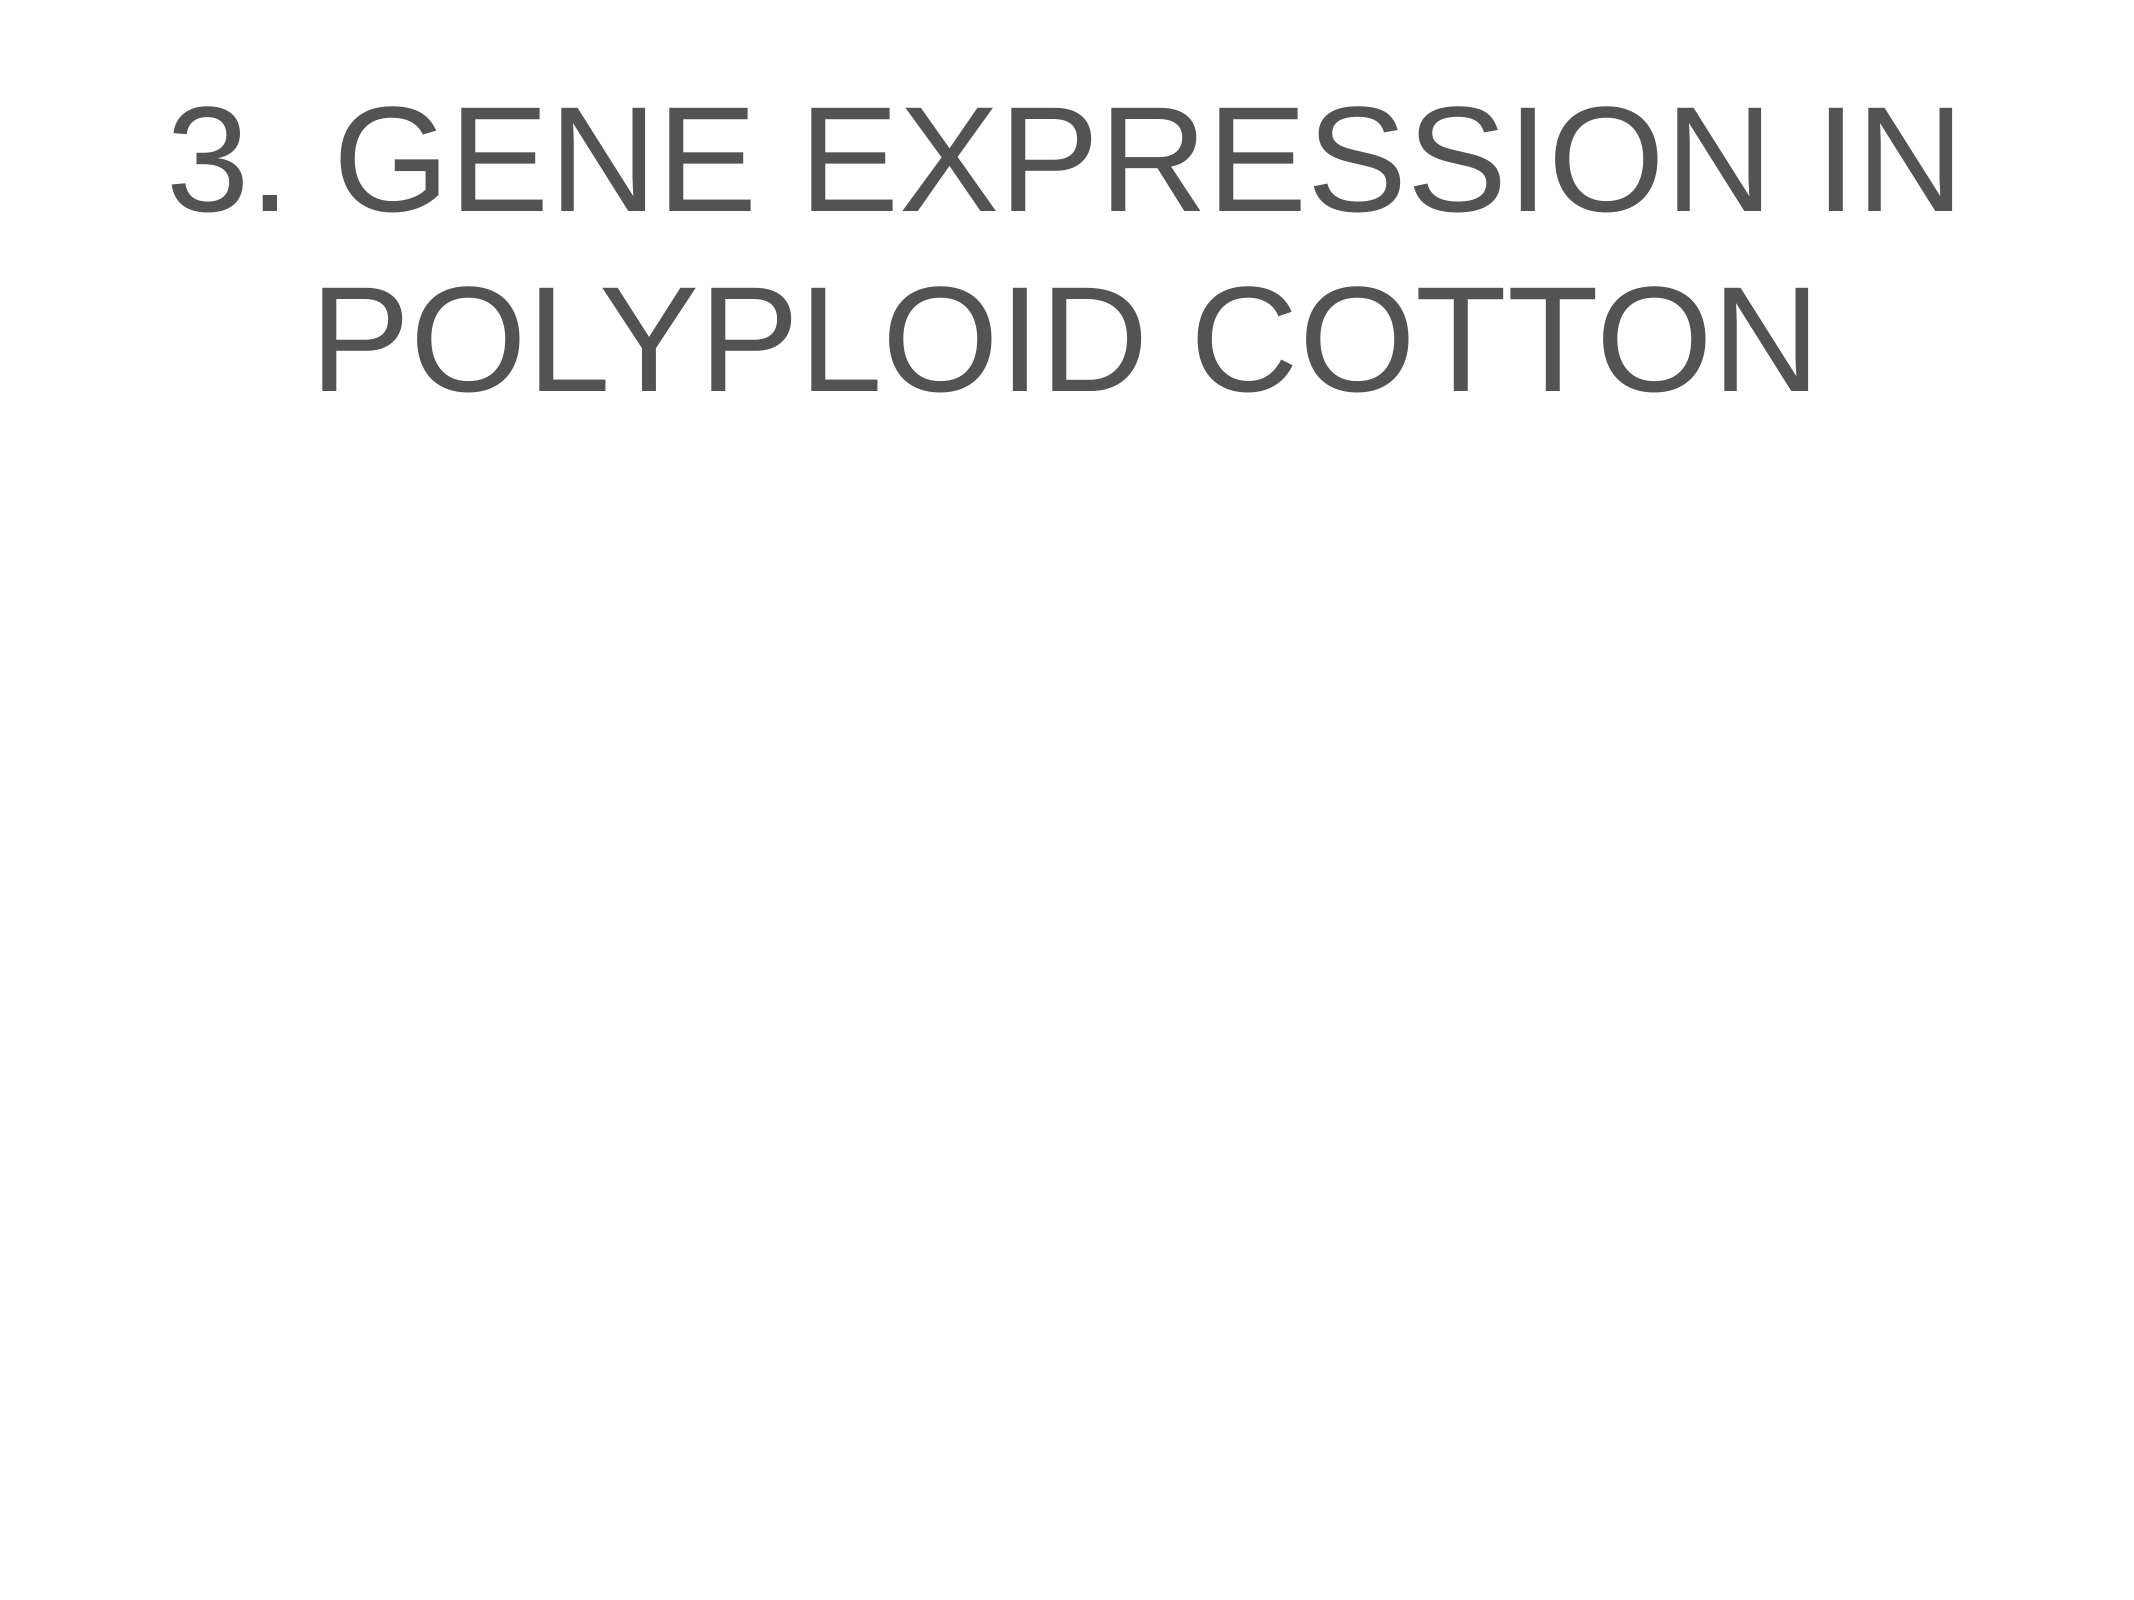

# 3. Gene expression in polyploid cotton